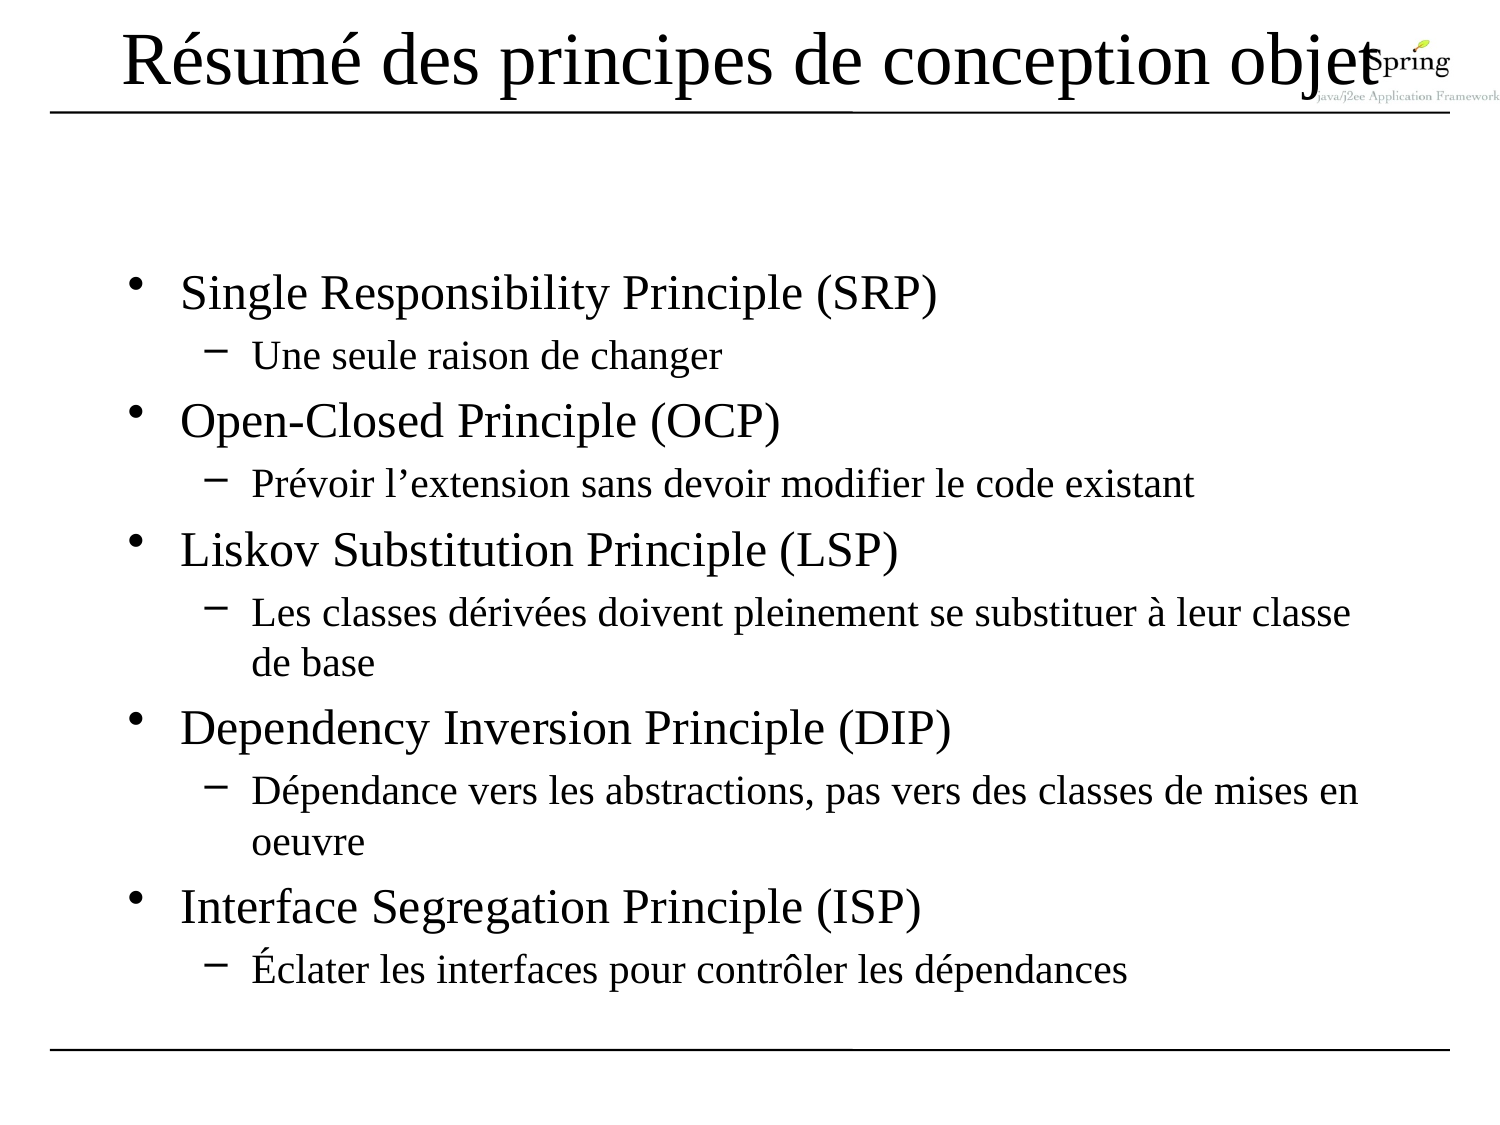

# Résumé des principes de conception objet

Single Responsibility Principle (SRP)
Une seule raison de changer
Open-Closed Principle (OCP)‏
Prévoir l’extension sans devoir modifier le code existant
Liskov Substitution Principle (LSP)
Les classes dérivées doivent pleinement se substituer à leur classe de base
Dependency Inversion Principle (DIP)‏
Dépendance vers les abstractions, pas vers des classes de mises en oeuvre
Interface Segregation Principle (ISP)‏
Éclater les interfaces pour contrôler les dépendances